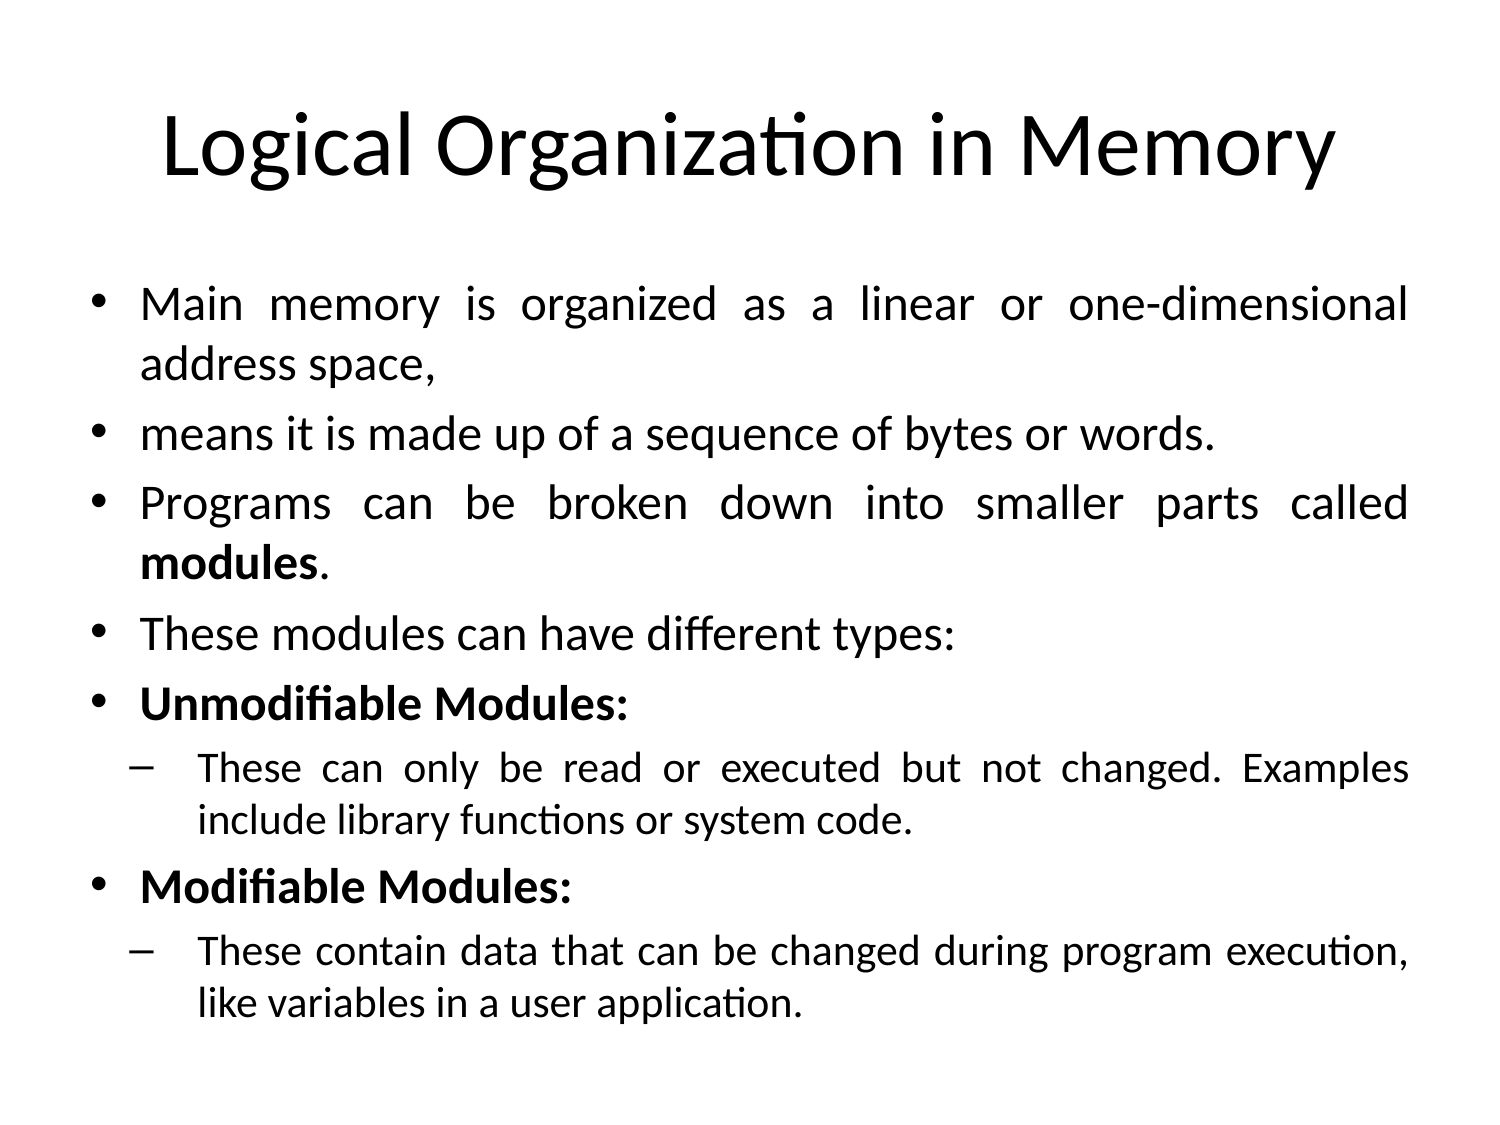

# Logical Organization in Memory
Main memory is organized as a linear or one-dimensional address space,
means it is made up of a sequence of bytes or words.
Programs can be broken down into smaller parts called modules.
These modules can have different types:
Unmodifiable Modules:
These can only be read or executed but not changed. Examples include library functions or system code.
Modifiable Modules:
These contain data that can be changed during program execution, like variables in a user application.